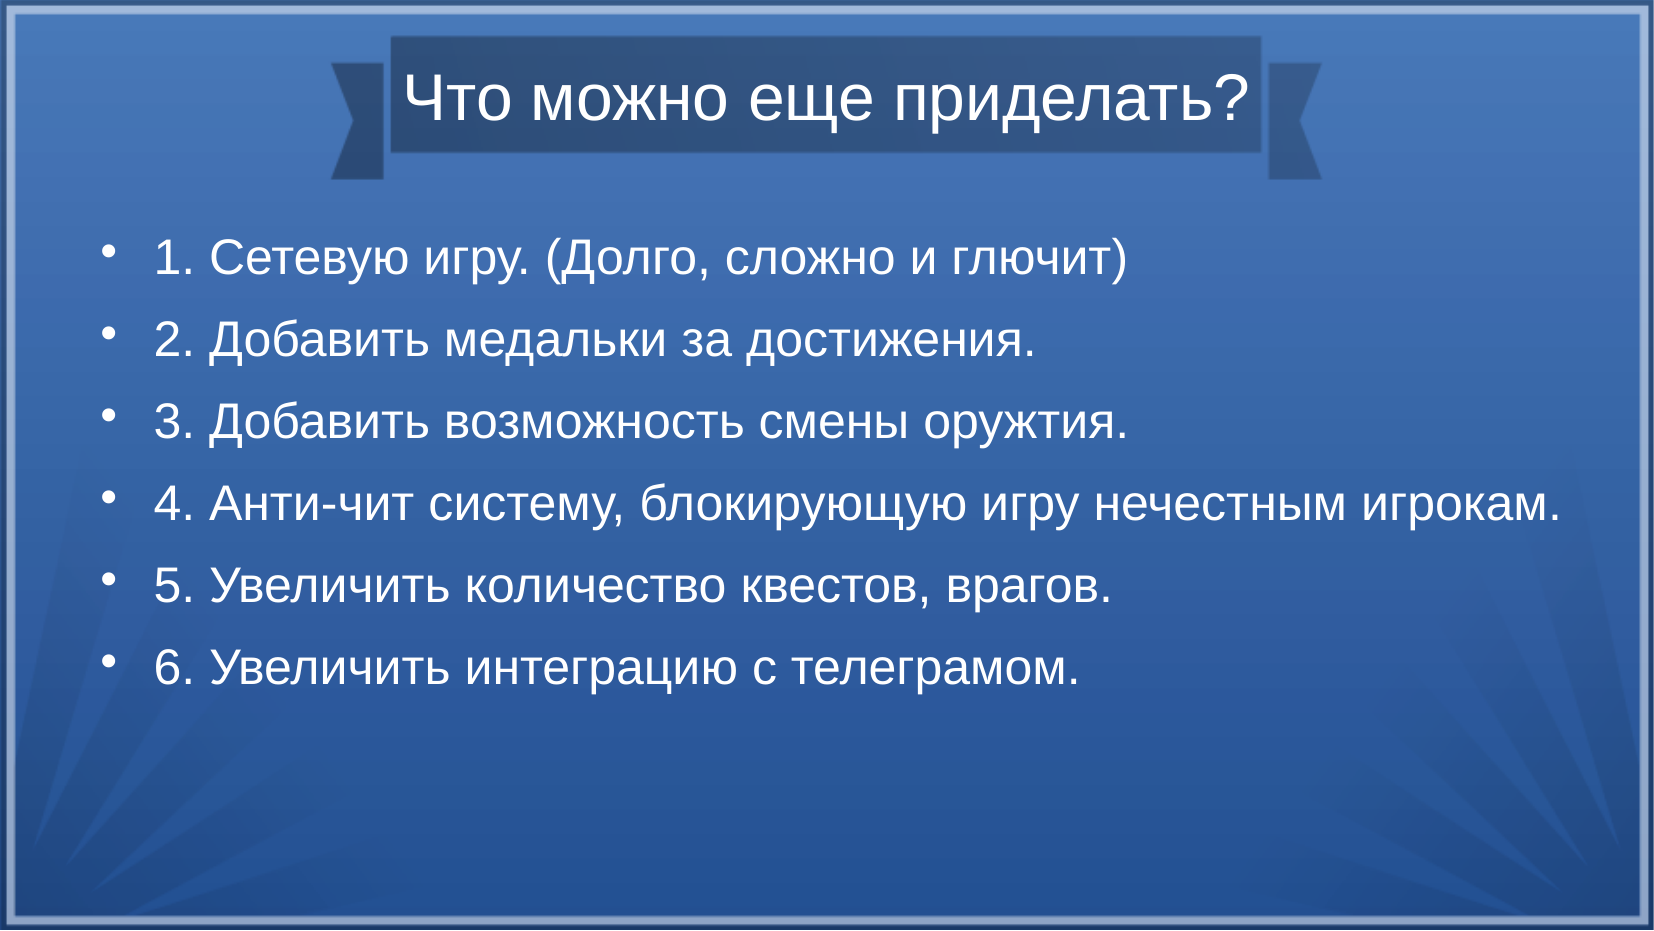

Что можно еще приделать?
1. Сетевую игру. (Долго, сложно и глючит)
2. Добавить медальки за достижения.
3. Добавить возможность смены оружтия.
4. Анти-чит систему, блокирующую игру нечестным игрокам.
5. Увеличить количество квестов, врагов.
6. Увеличить интеграцию с телеграмом.